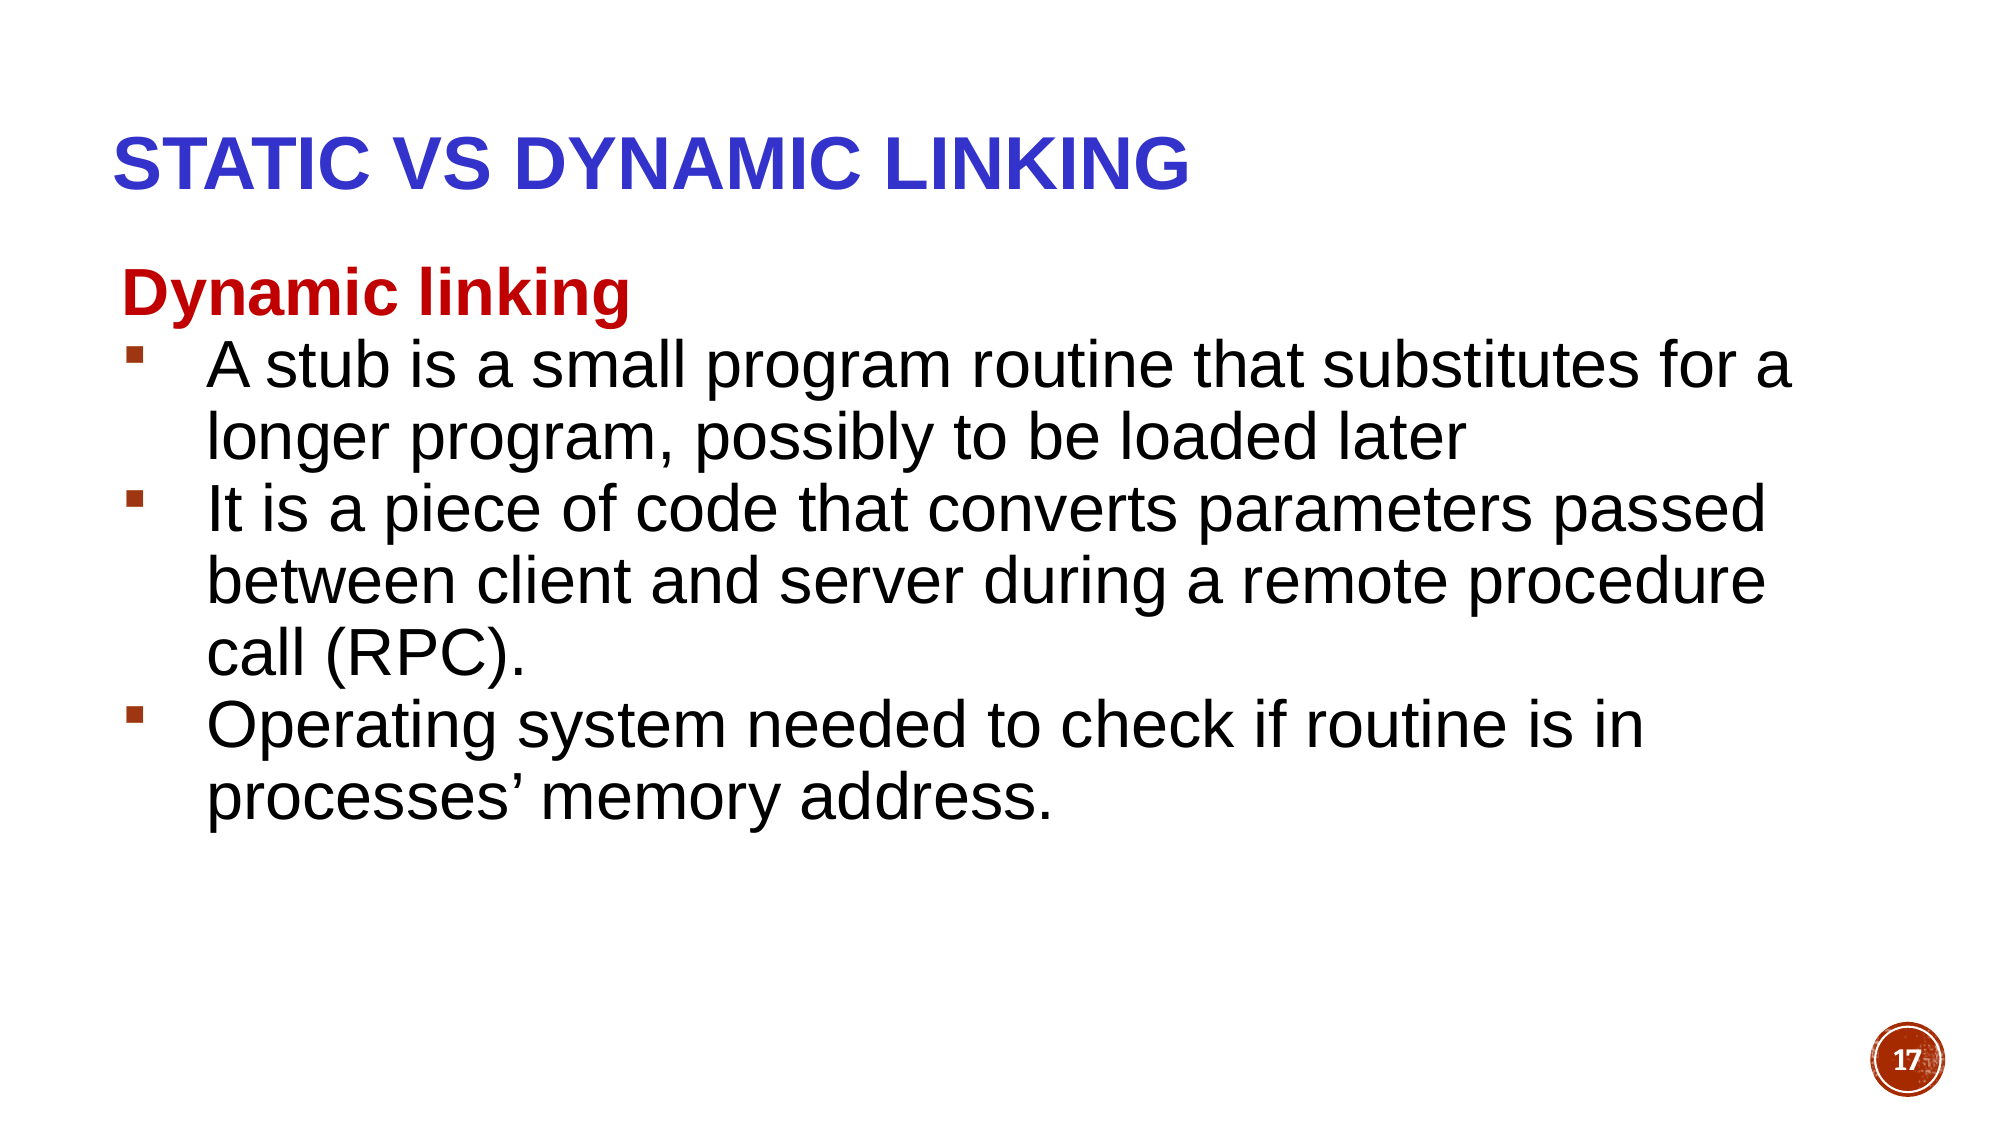

# Static Vs dynamic linking
Dynamic linking
A stub is a small program routine that substitutes for a longer program, possibly to be loaded later
It is a piece of code that converts parameters passed between client and server during a remote procedure call (RPC).
Operating system needed to check if routine is in processes’ memory address.
17